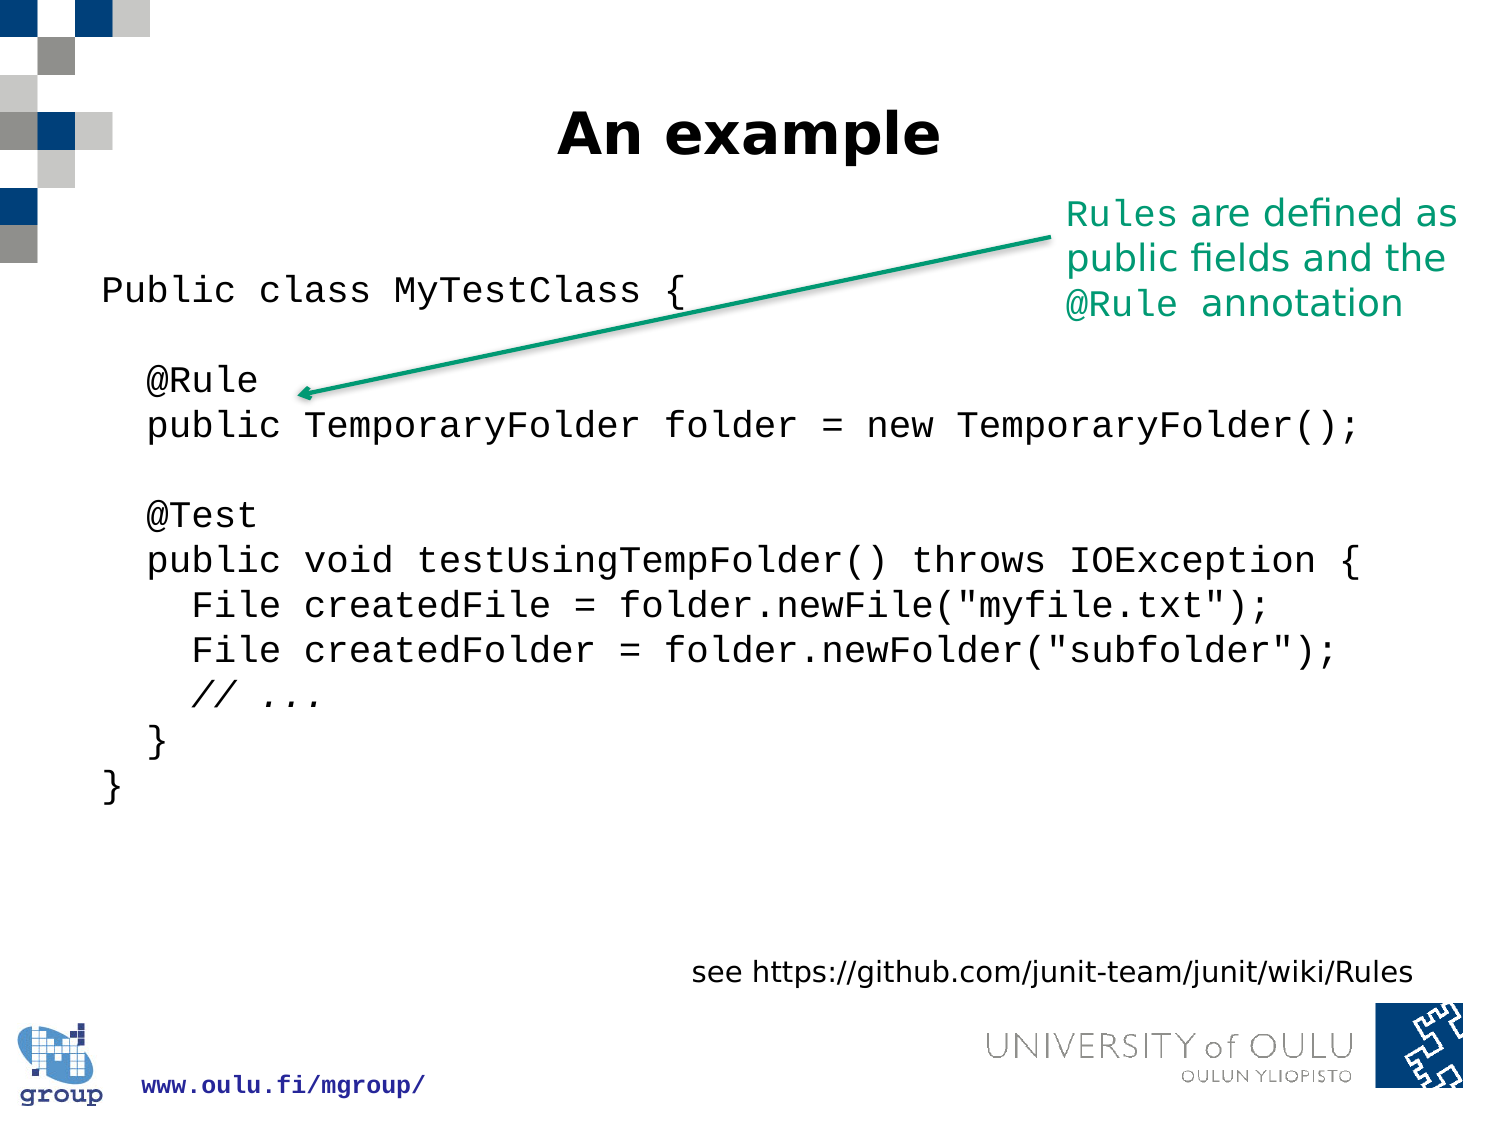

# An example
Rules are defined as public fields and the @Rule annotation
Public class MyTestClass {

  @Rule
  public TemporaryFolder folder = new TemporaryFolder();

  @Test
  public void testUsingTempFolder() throws IOException {
    File createdFile = folder.newFile("myfile.txt");
    File createdFolder = folder.newFolder("subfolder");
    // ...
  }
}
see https://github.com/junit-team/junit/wiki/Rules